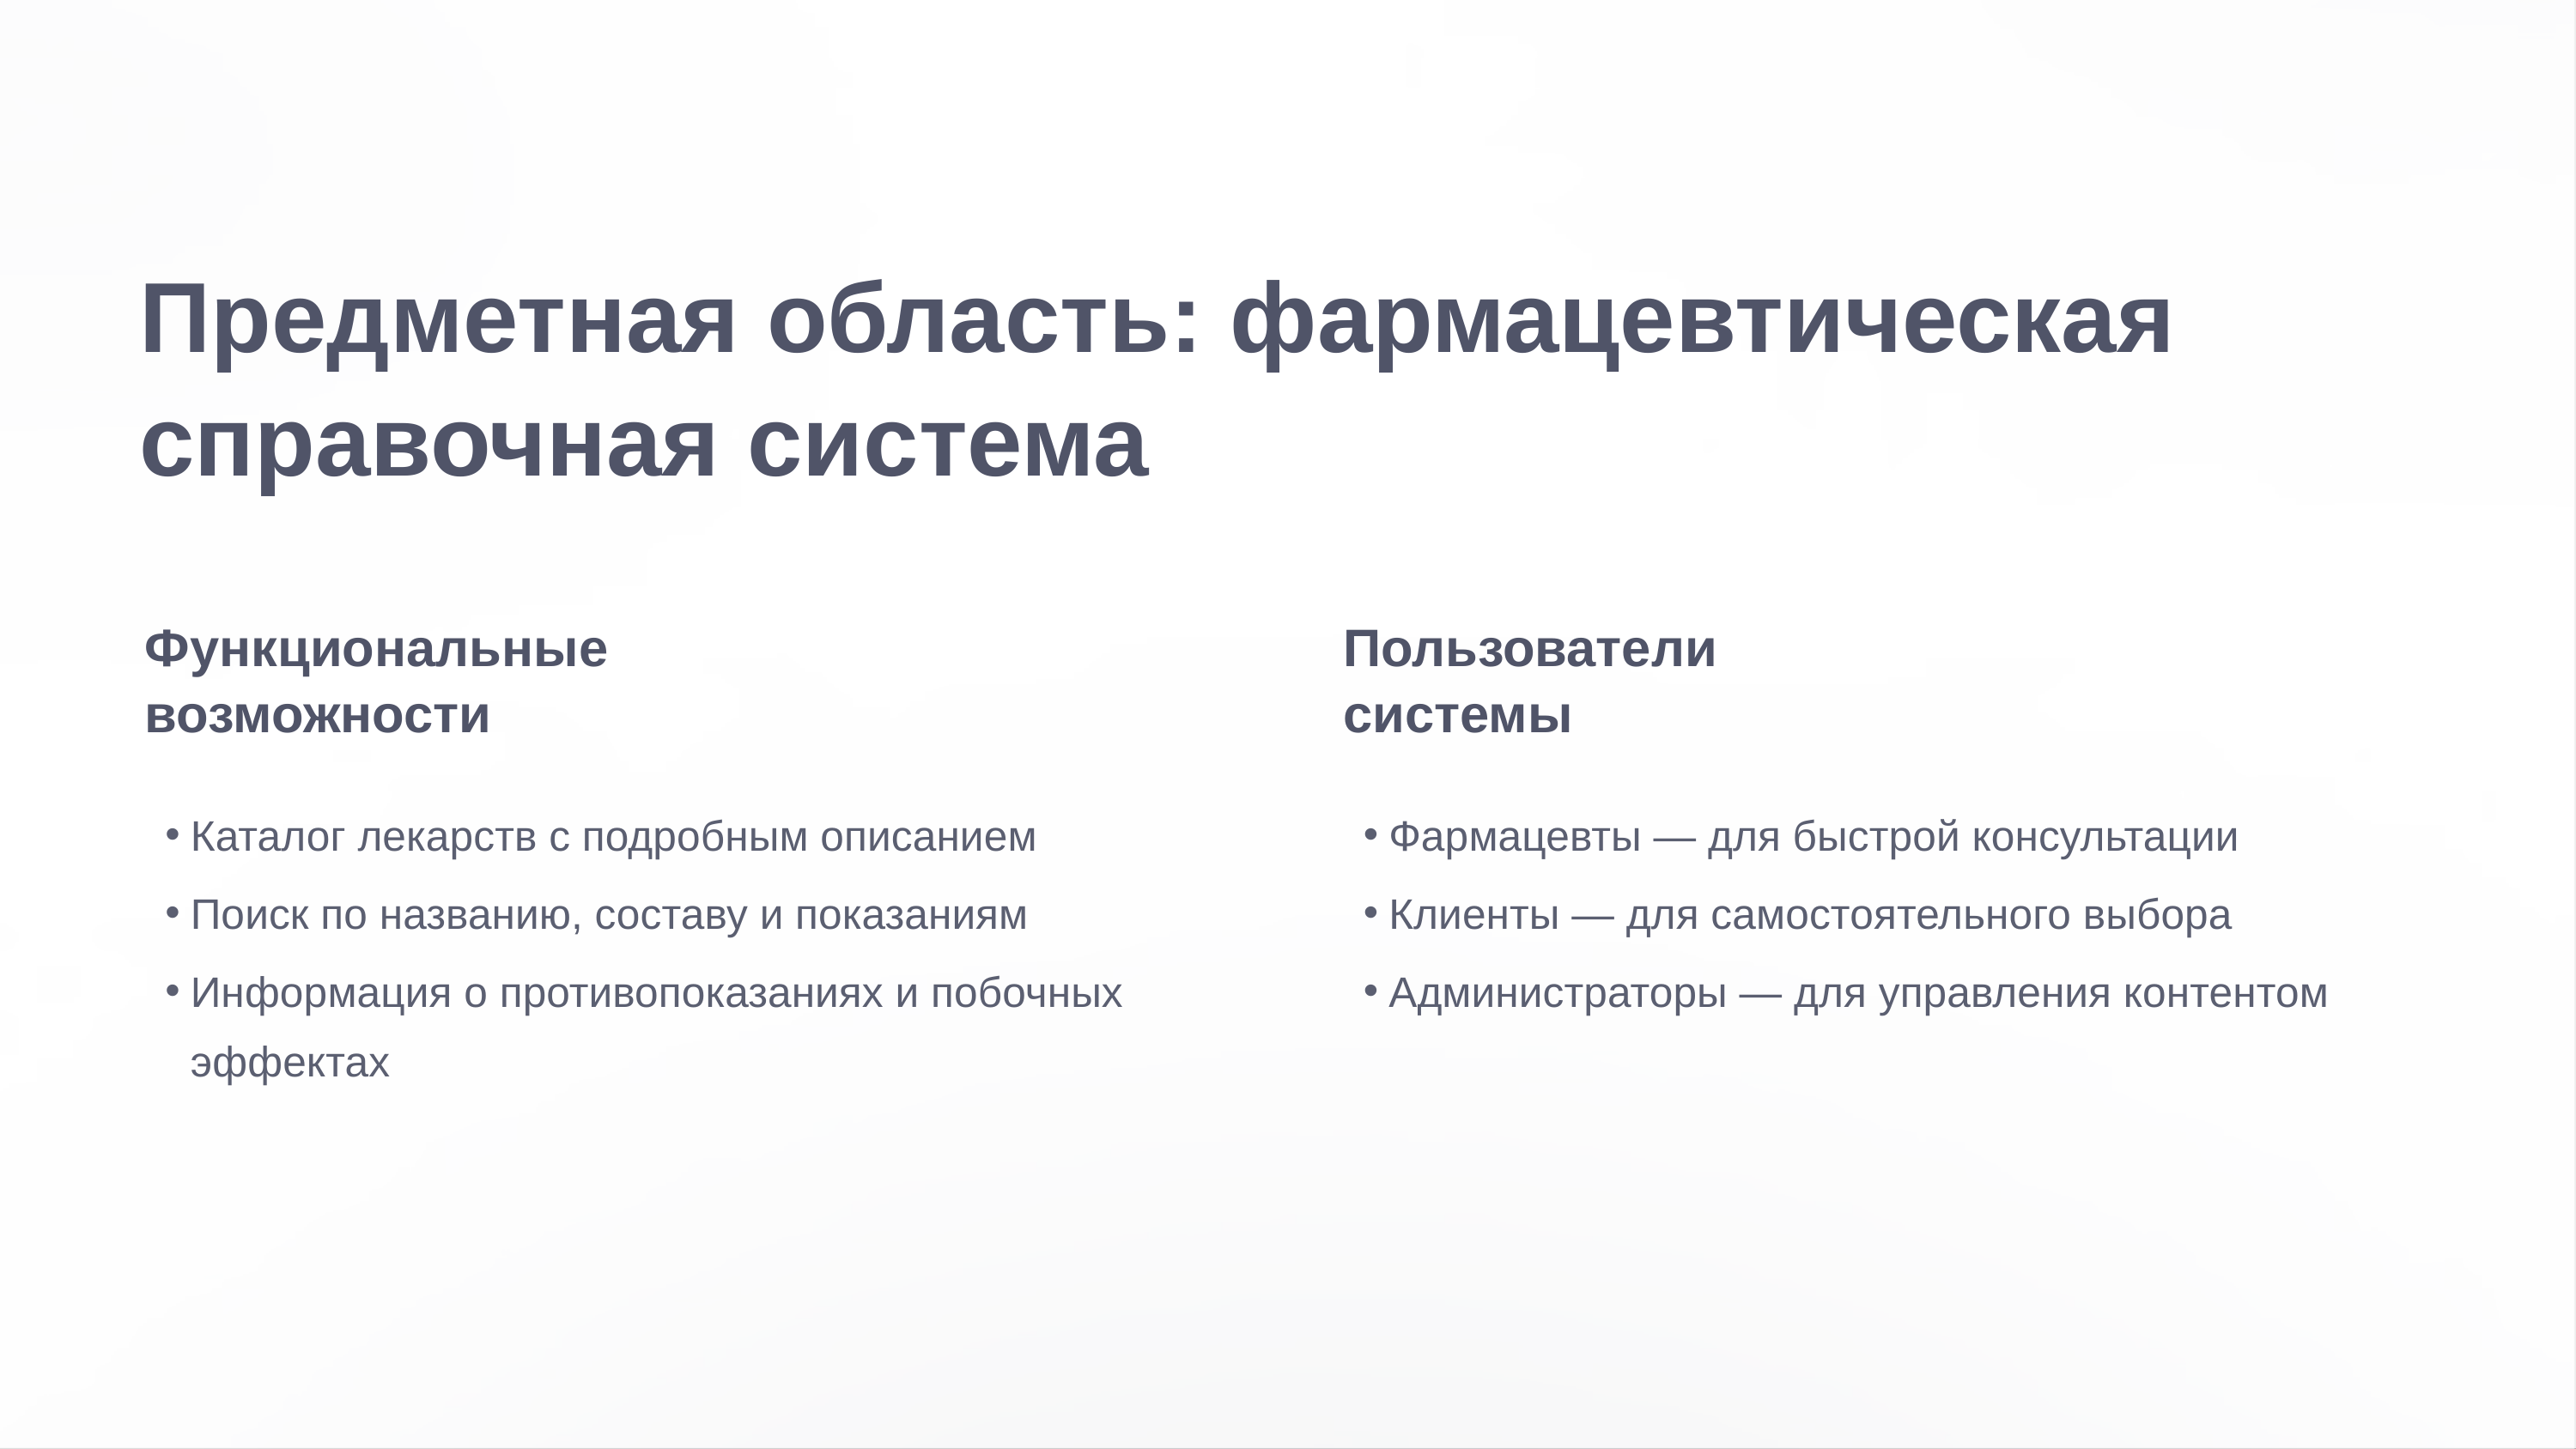

Предметная область: фармацевтическая справочная система

Функциональные возможности

Пользователи системы

Каталог лекарств с подробным описанием

Фармацевты — для быстрой консультации

Поиск по названию, составу и показаниям

Клиенты — для самостоятельного выбора

Информация о противопоказаниях и побочных эффектах

Администраторы — для управления контентом